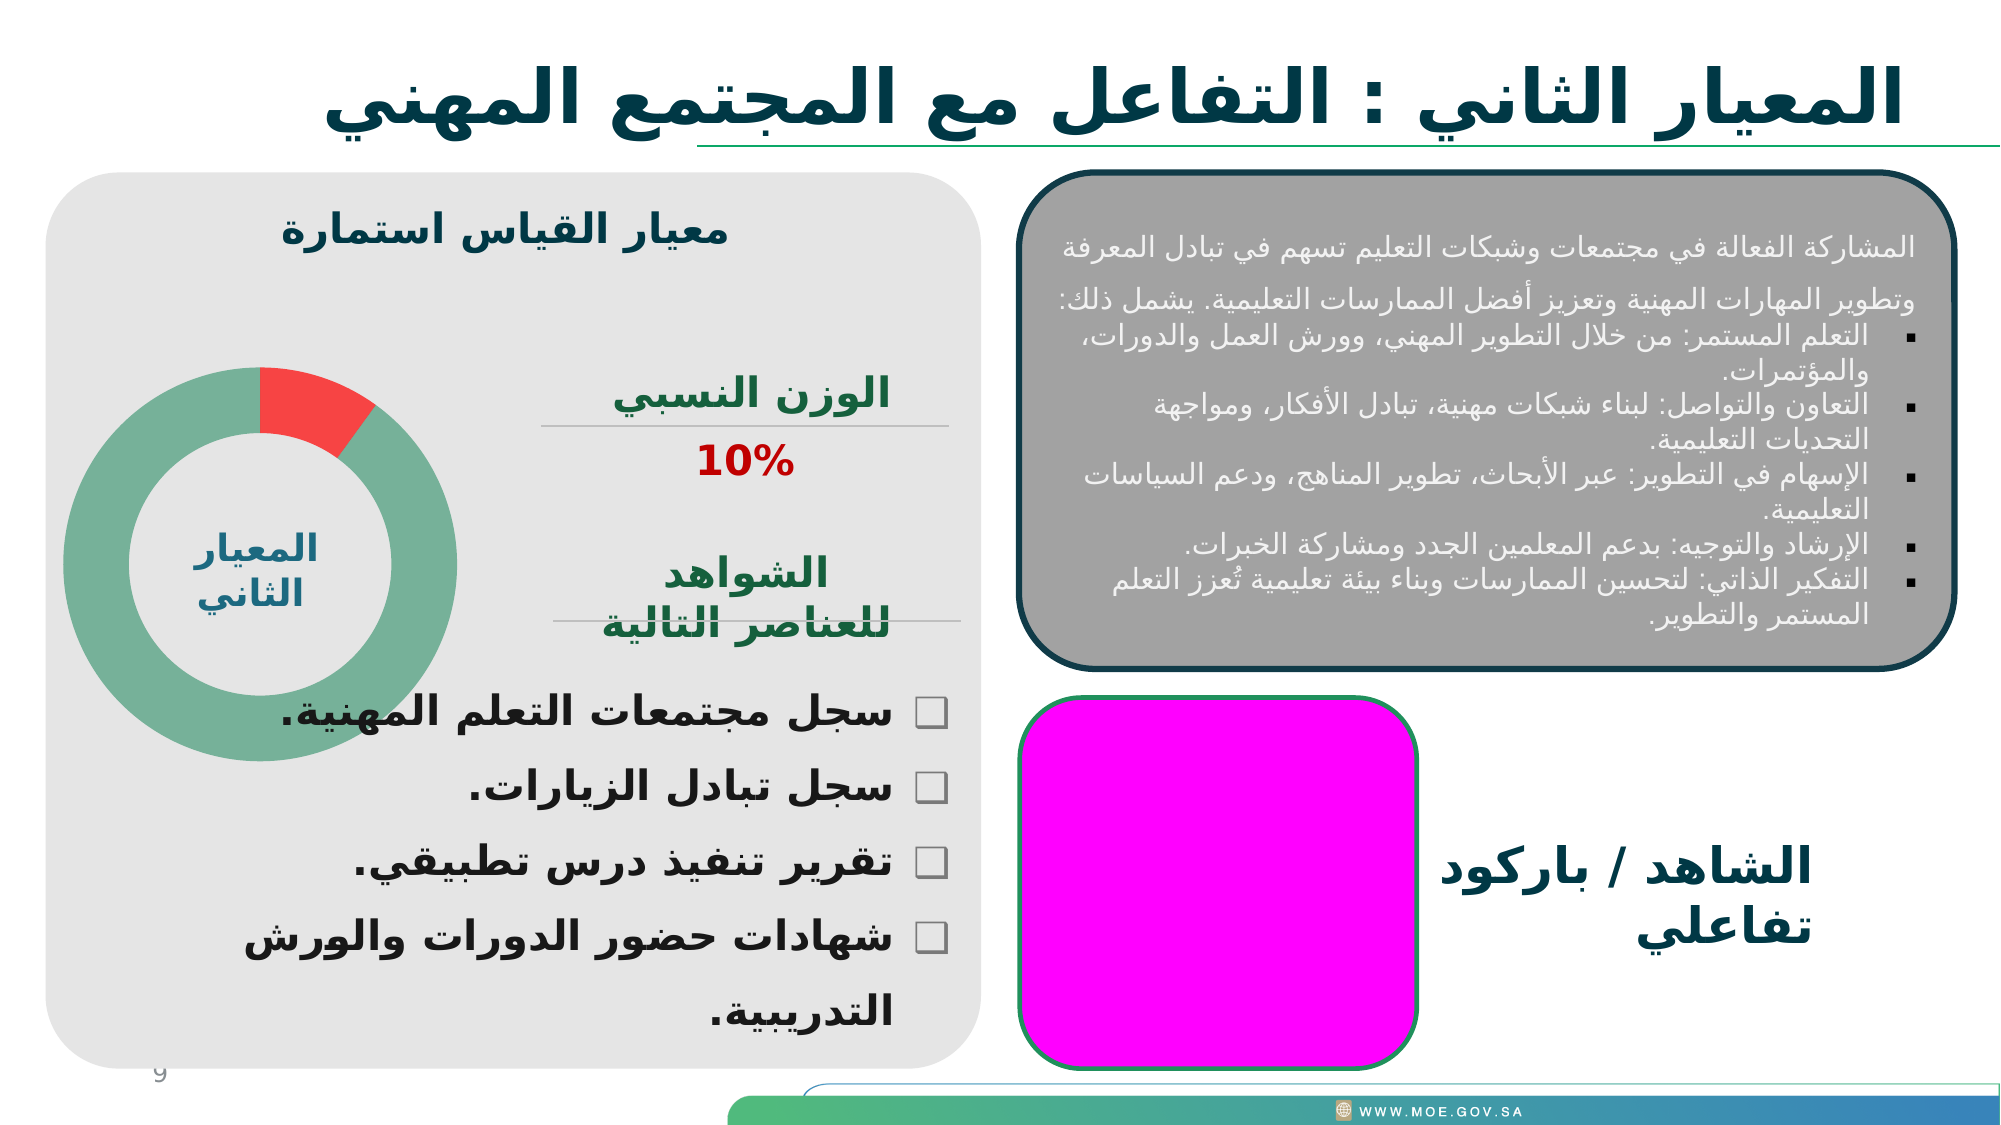

المعيار الثاني : التفاعل مع المجتمع المهني

### Chart

| Category | w |  |
|---|---|---|
| Completed | 10.0 | 0.1 |
الوزن النسبي
الشواهد للعناصر التالية
المعيار الثاني
معيار القياس استمارة
المشاركة الفعالة في مجتمعات وشبكات التعليم تسهم في تبادل المعرفة وتطوير المهارات المهنية وتعزيز أفضل الممارسات التعليمية. يشمل ذلك:
التعلم المستمر: من خلال التطوير المهني، وورش العمل والدورات، والمؤتمرات.
التعاون والتواصل: لبناء شبكات مهنية، تبادل الأفكار، ومواجهة التحديات التعليمية.
الإسهام في التطوير: عبر الأبحاث، تطوير المناهج، ودعم السياسات التعليمية.
الإرشاد والتوجيه: بدعم المعلمين الجدد ومشاركة الخبرات.
التفكير الذاتي: لتحسين الممارسات وبناء بيئة تعليمية تُعزز التعلم المستمر والتطوير.
10%
سجل مجتمعات التعلم المهنية.
سجل تبادل الزيارات.
تقرير تنفيذ درس تطبيقي.
شهادات حضور الدورات والورش التدريبية.

الشاهد / باركود تفاعلي
9